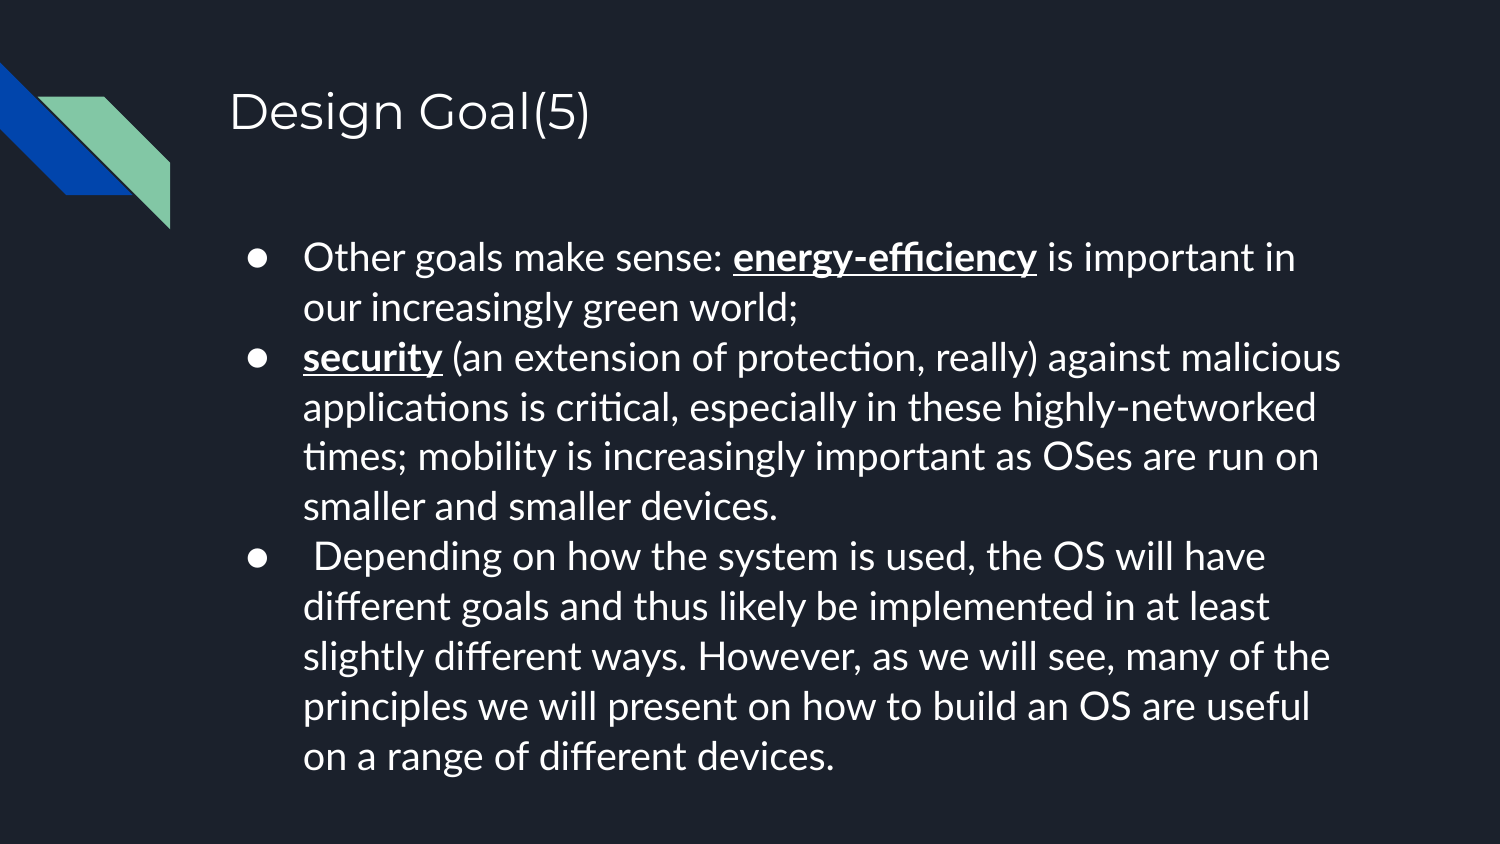

# Design Goal(5)
Other goals make sense: energy-efficiency is important in our increasingly green world;
security (an extension of protection, really) against malicious applications is critical, especially in these highly-networked times; mobility is increasingly important as OSes are run on smaller and smaller devices.
 Depending on how the system is used, the OS will have different goals and thus likely be implemented in at least slightly different ways. However, as we will see, many of the principles we will present on how to build an OS are useful on a range of different devices.